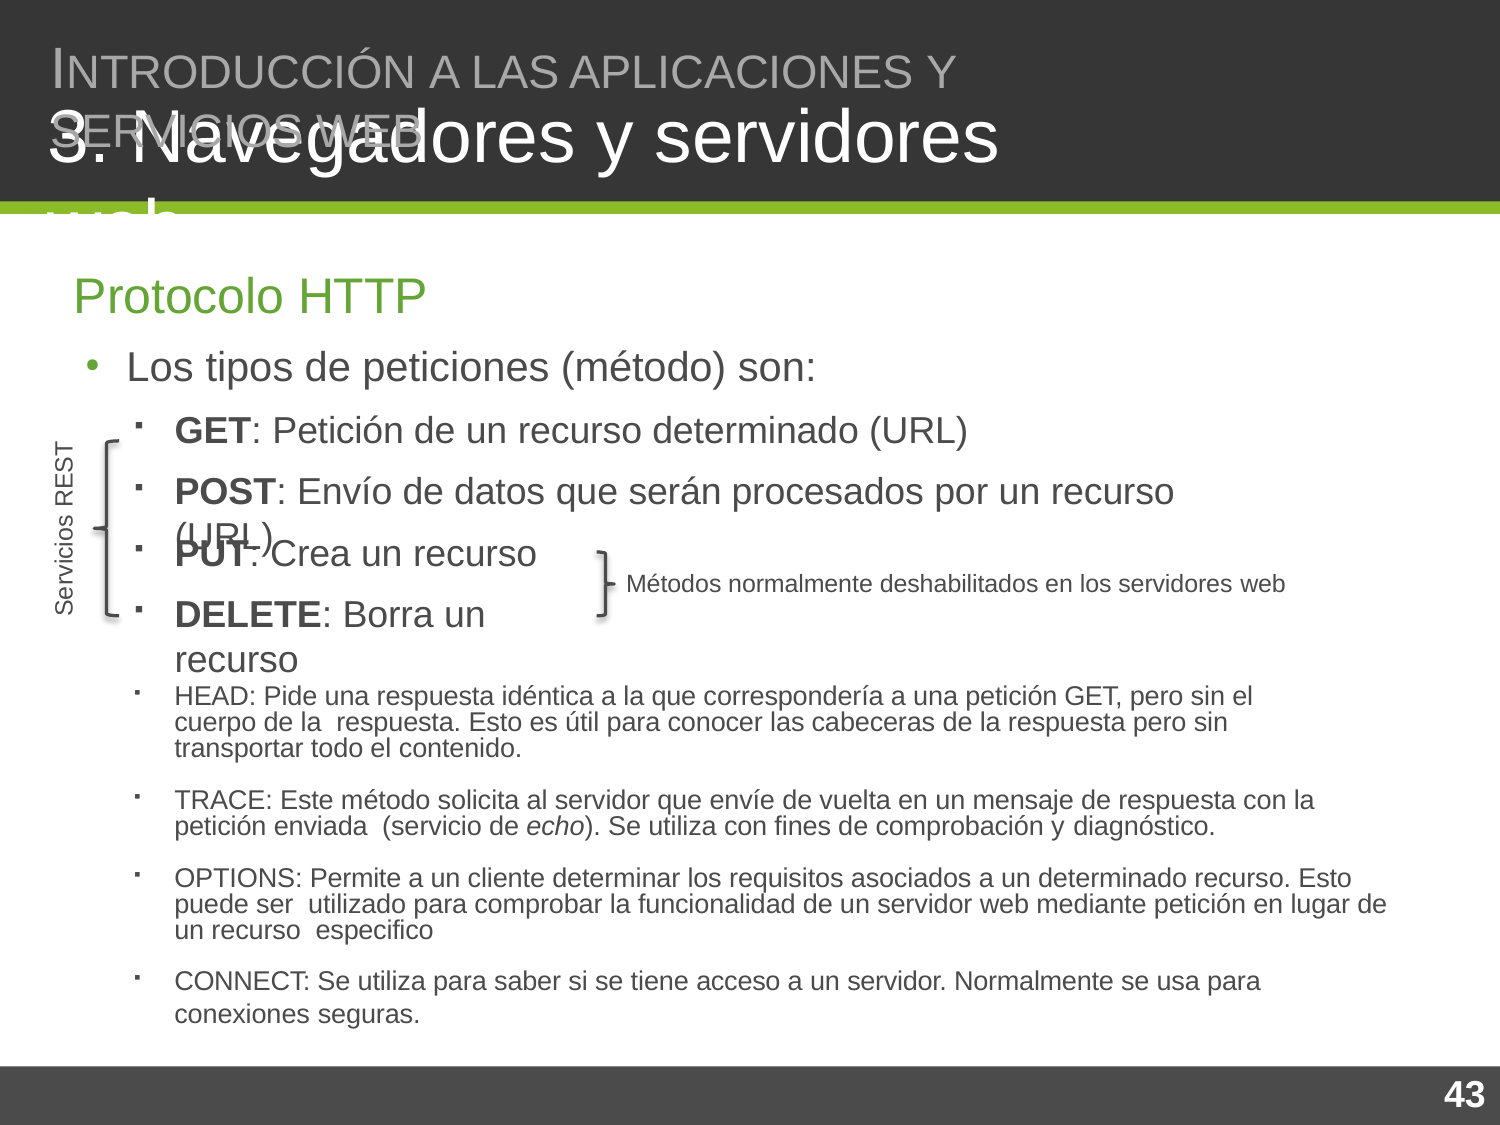

# INTRODUCCIÓN A LAS APLICACIONES Y SERVICIOS WEB
3. Navegadores y servidores web
Protocolo HTTP
Los tipos de peticiones (método) son:
GET: Petición de un recurso determinado (URL)
POST: Envío de datos que serán procesados por un recurso (URL)

Servicios REST

PUT: Crea un recurso
DELETE: Borra un recurso

Métodos normalmente deshabilitados en los servidores web
HEAD: Pide una respuesta idéntica a la que correspondería a una petición GET, pero sin el cuerpo de la  respuesta. Esto es útil para conocer las cabeceras de la respuesta pero sin transportar todo el contenido.

TRACE: Este método solicita al servidor que envíe de vuelta en un mensaje de respuesta con la petición enviada  (servicio de echo). Se utiliza con fines de comprobación y diagnóstico.

OPTIONS: Permite a un cliente determinar los requisitos asociados a un determinado recurso. Esto puede ser  utilizado para comprobar la funcionalidad de un servidor web mediante petición en lugar de un recurso  especifico
CONNECT: Se utiliza para saber si se tiene acceso a un servidor. Normalmente se usa para conexiones seguras.
43